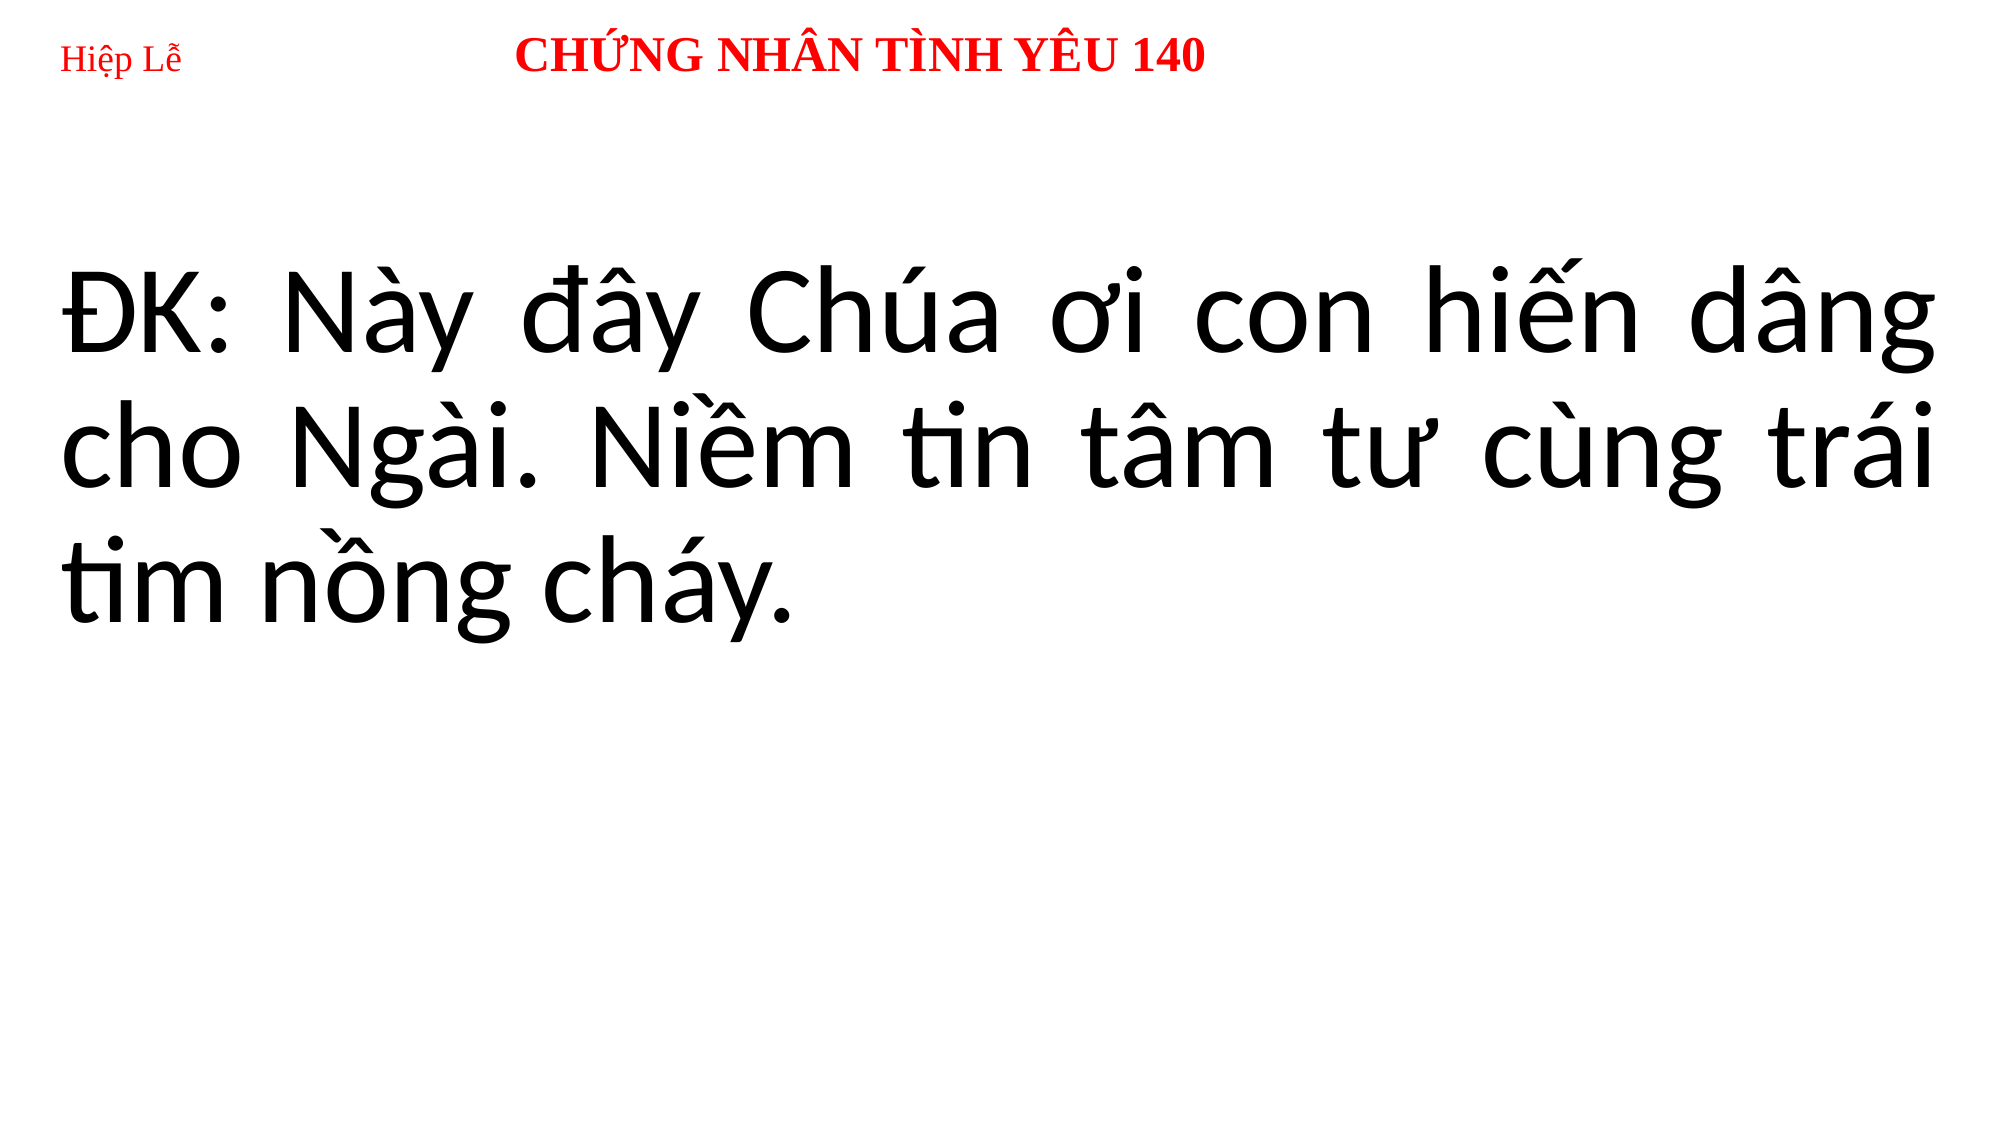

# Hiệp Lễ                                   CHỨNG NHÂN TÌNH YÊU 140
ĐK: Này đây Chúa ơi con hiến dâng cho Ngài. Niềm tin tâm tư cùng trái tim nồng cháy.